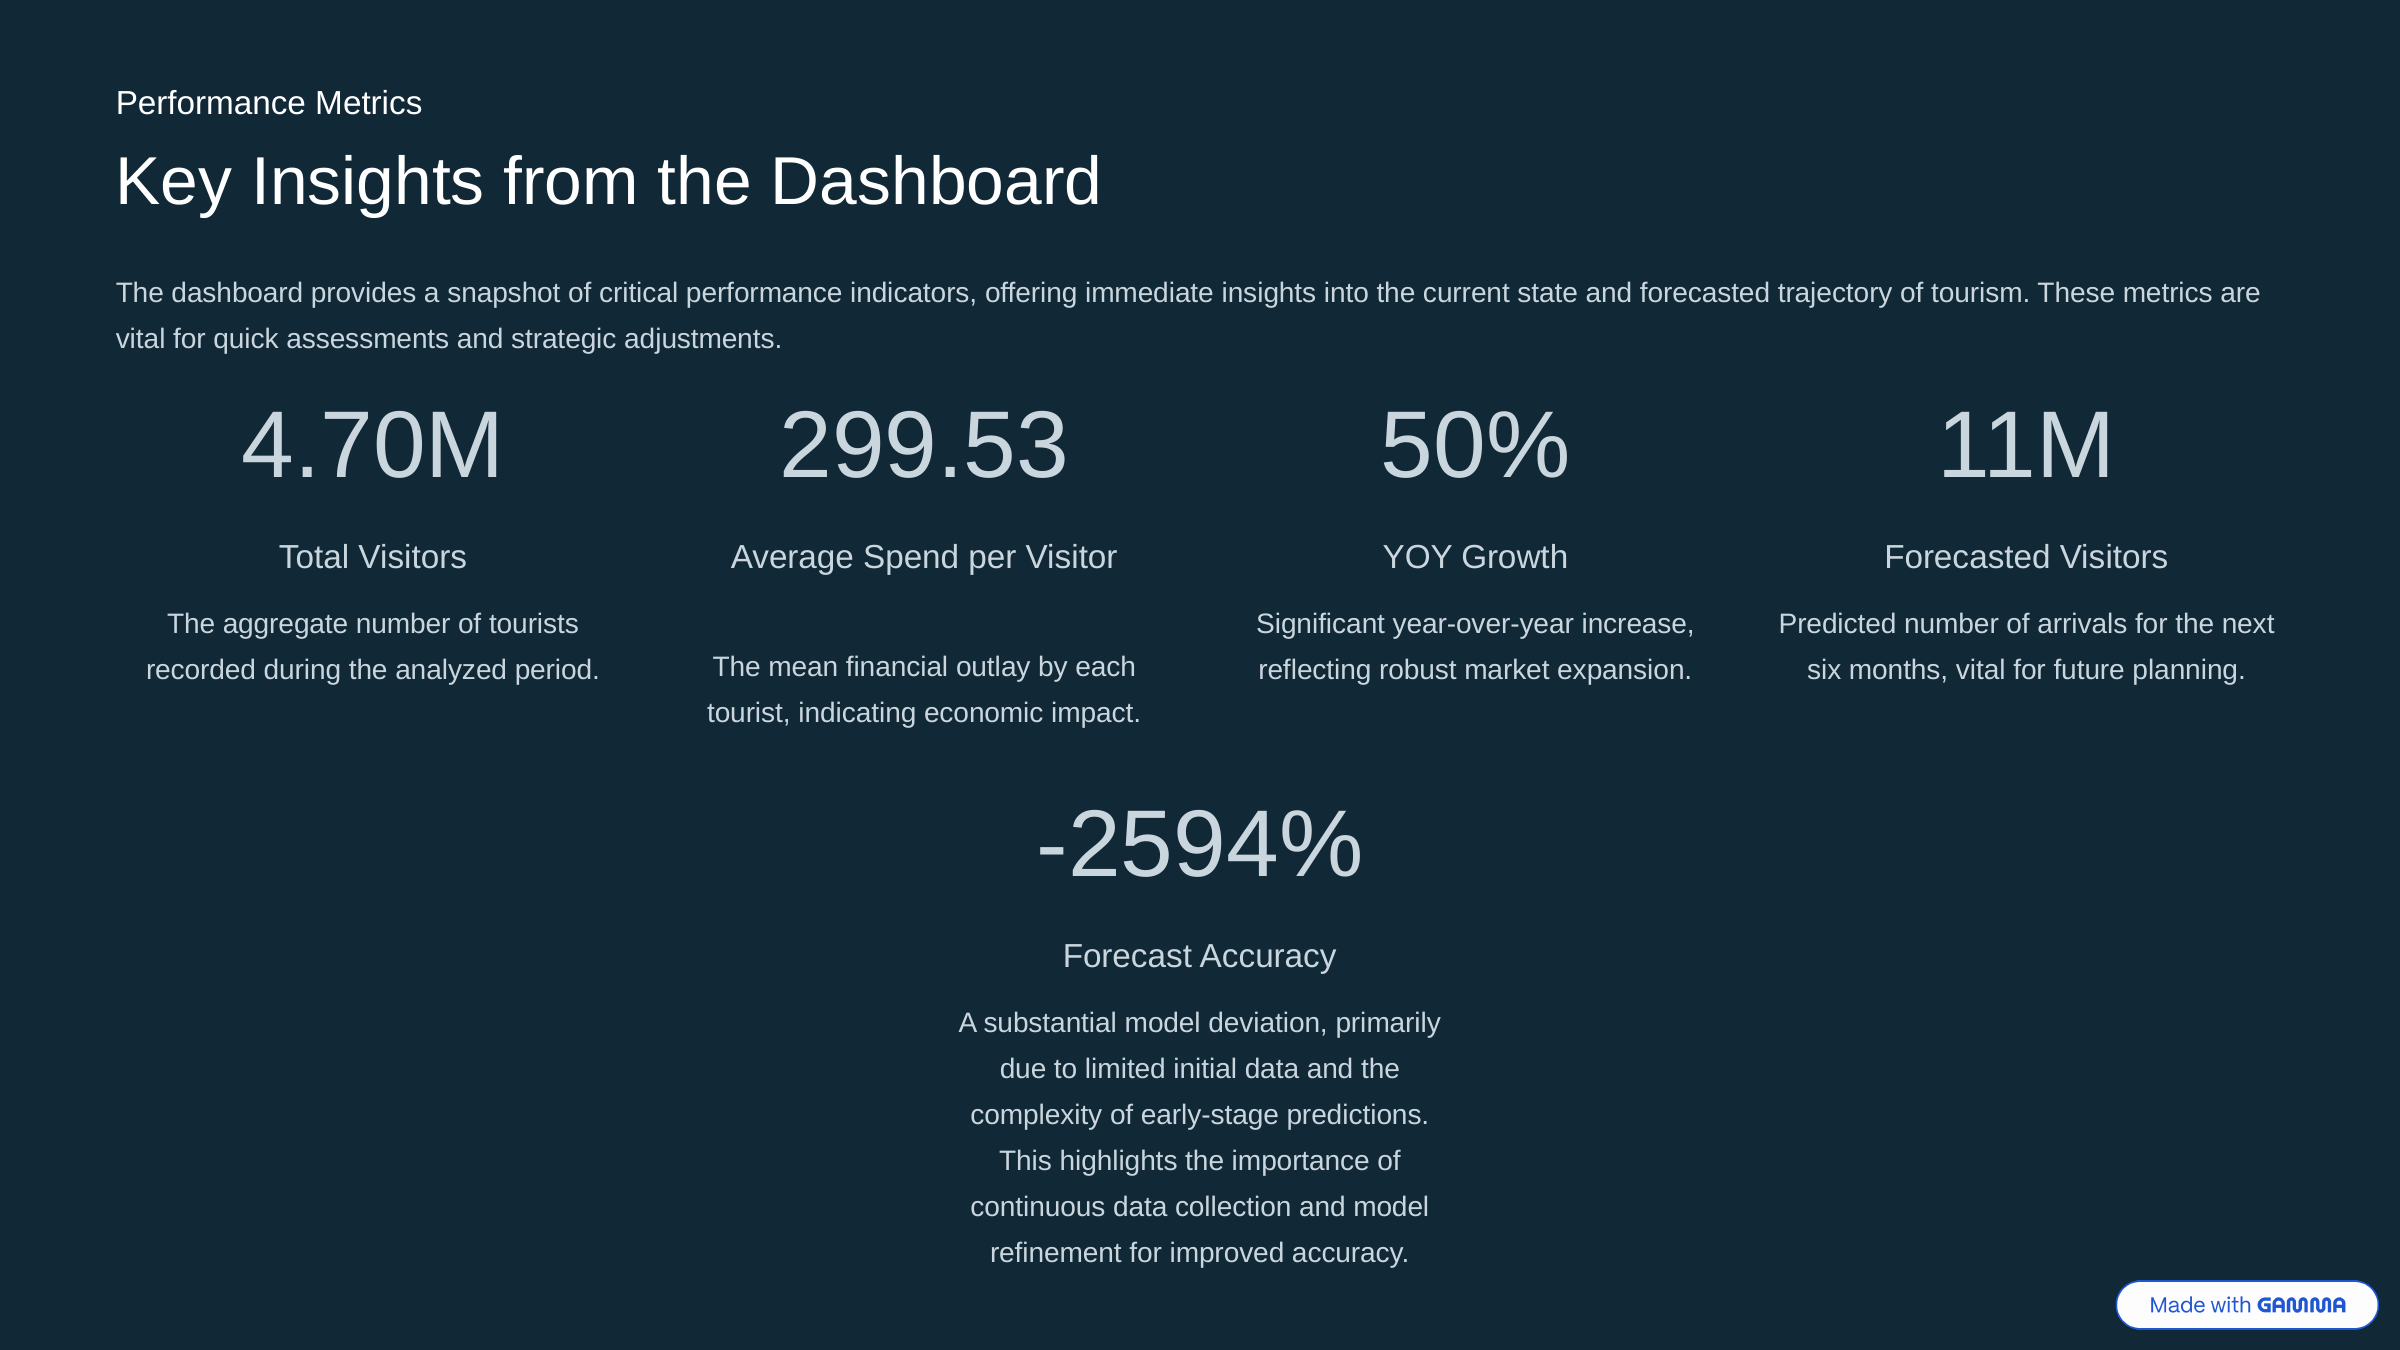

Performance Metrics
Key Insights from the Dashboard
The dashboard provides a snapshot of critical performance indicators, offering immediate insights into the current state and forecasted trajectory of tourism. These metrics are vital for quick assessments and strategic adjustments.
4.70M
299.53
50%
11M
Total Visitors
Average Spend per Visitor
YOY Growth
Forecasted Visitors
The aggregate number of tourists recorded during the analyzed period.
Significant year-over-year increase, reflecting robust market expansion.
Predicted number of arrivals for the next six months, vital for future planning.
The mean financial outlay by each tourist, indicating economic impact.
-2594%
Forecast Accuracy
A substantial model deviation, primarily due to limited initial data and the complexity of early-stage predictions. This highlights the importance of continuous data collection and model refinement for improved accuracy.